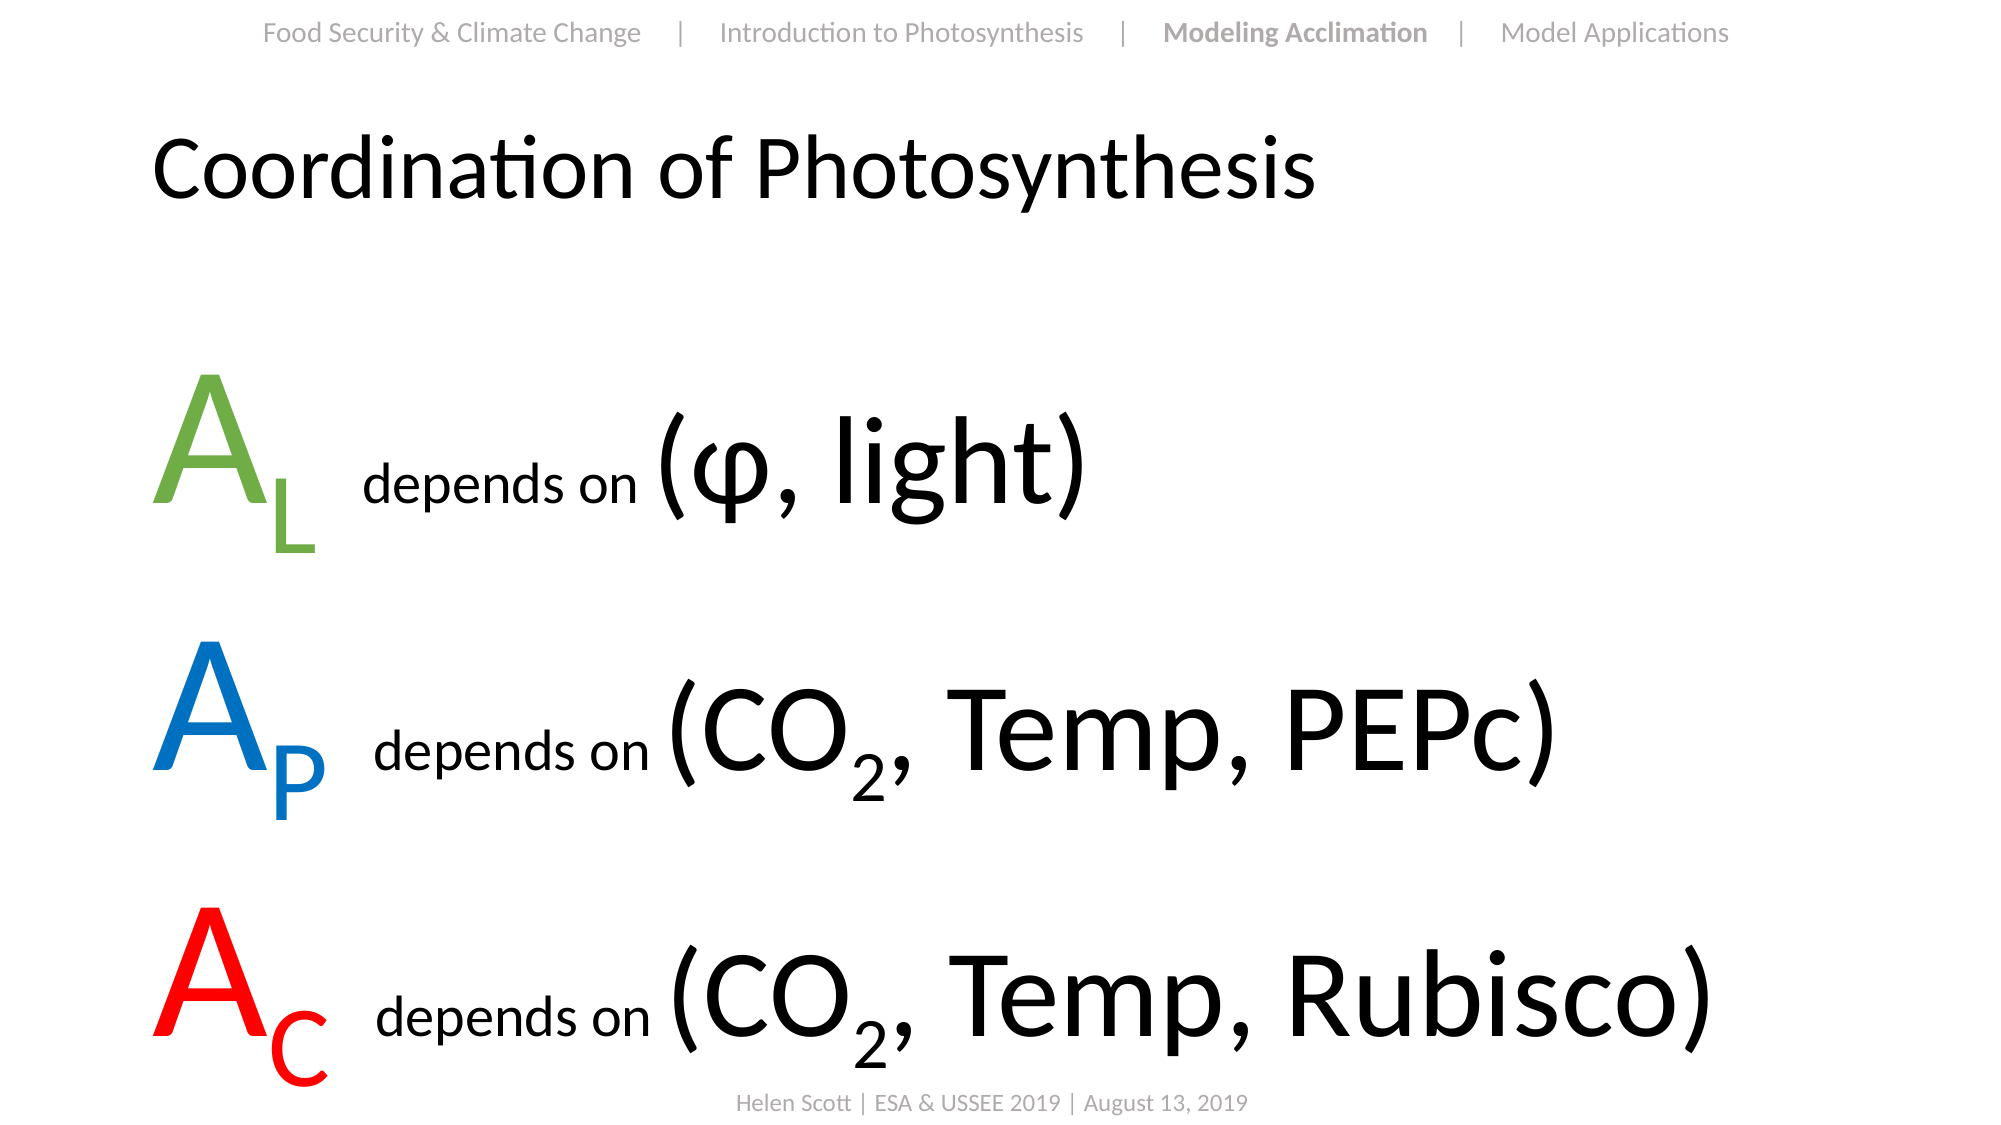

Food Security & Climate Change     |     Introduction to Photosynthesis     |     Modeling Acclimation    |     Model Applications
# Coordination of Photosynthesis
AL depends on (φ, light)
AP depends on (CO2, Temp, PEPc)
AC depends on (CO2, Temp, Rubisco)

Helen Scott | ESA & USSEE 2019 | August 13, 2019